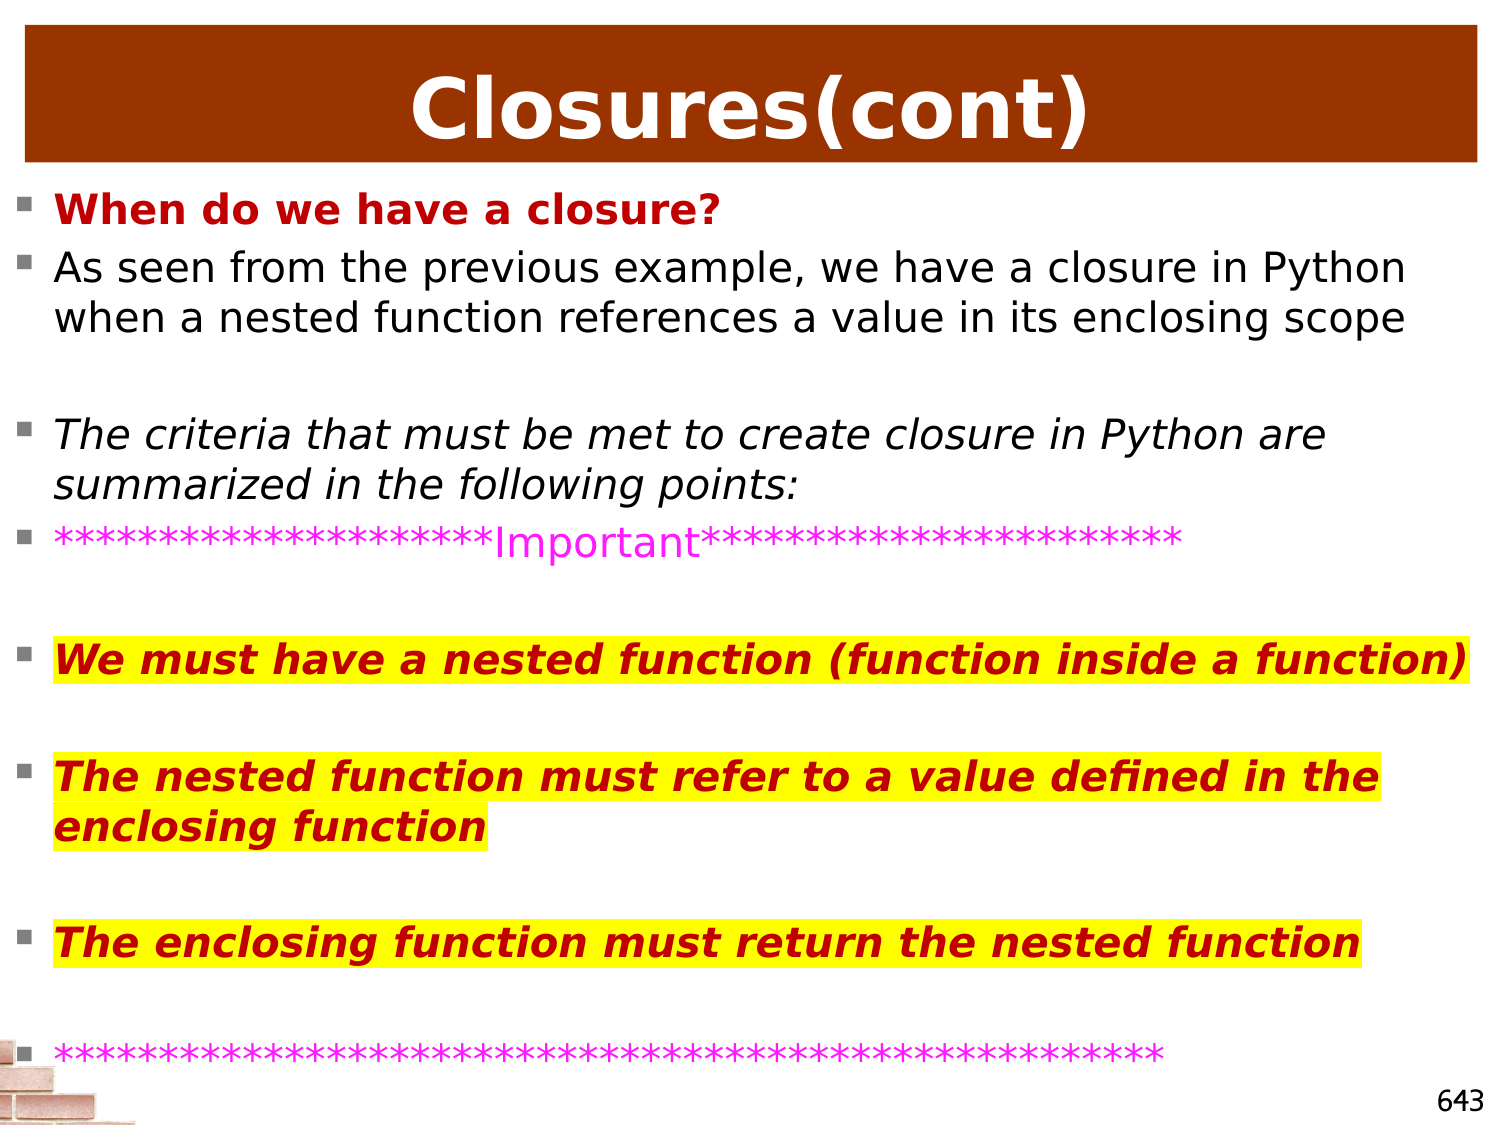

# Closures(cont)
When do we have a closure?
As seen from the previous example, we have a closure in Python when a nested function references a value in its enclosing scope

The criteria that must be met to create closure in Python are summarized in the following points:
*********************Important***********************

We must have a nested function (function inside a function)

The nested function must refer to a value defined in the enclosing function

The enclosing function must return the nested function

*****************************************************
643